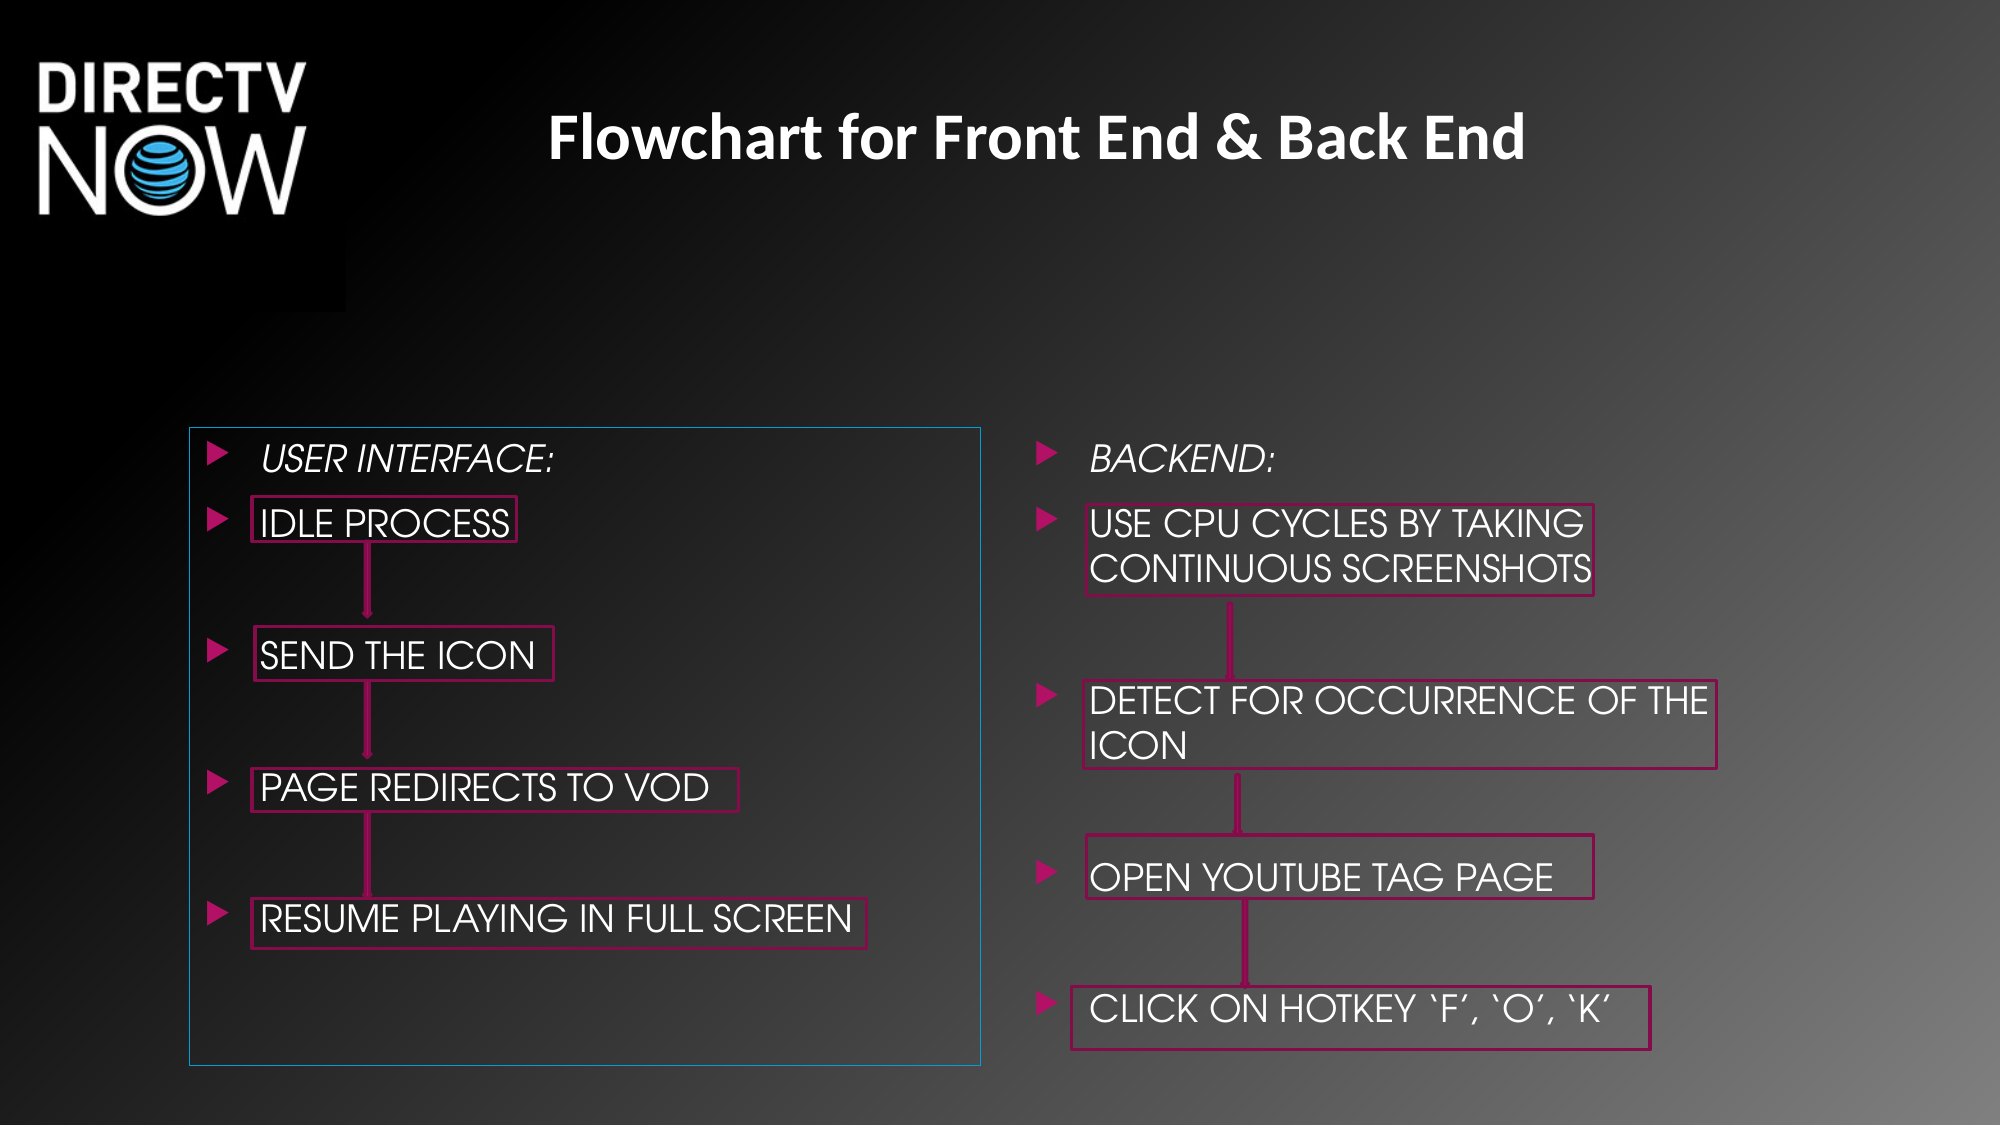

Flowchart for Front End & Back End
BACKEND:
USE CPU CYCLES BY TAKING CONTINUOUS SCREENSHOTS

DETECT FOR OCCURRENCE OF THE ICON

OPEN YOUTUBE TAG PAGE

CLICK ON HOTKEY ‘F’, ‘O’, ‘K’

USER INTERFACE:
IDLE PROCESS

SEND THE ICON

PAGE REDIRECTS TO VOD

RESUME PLAYING IN FULL SCREEN